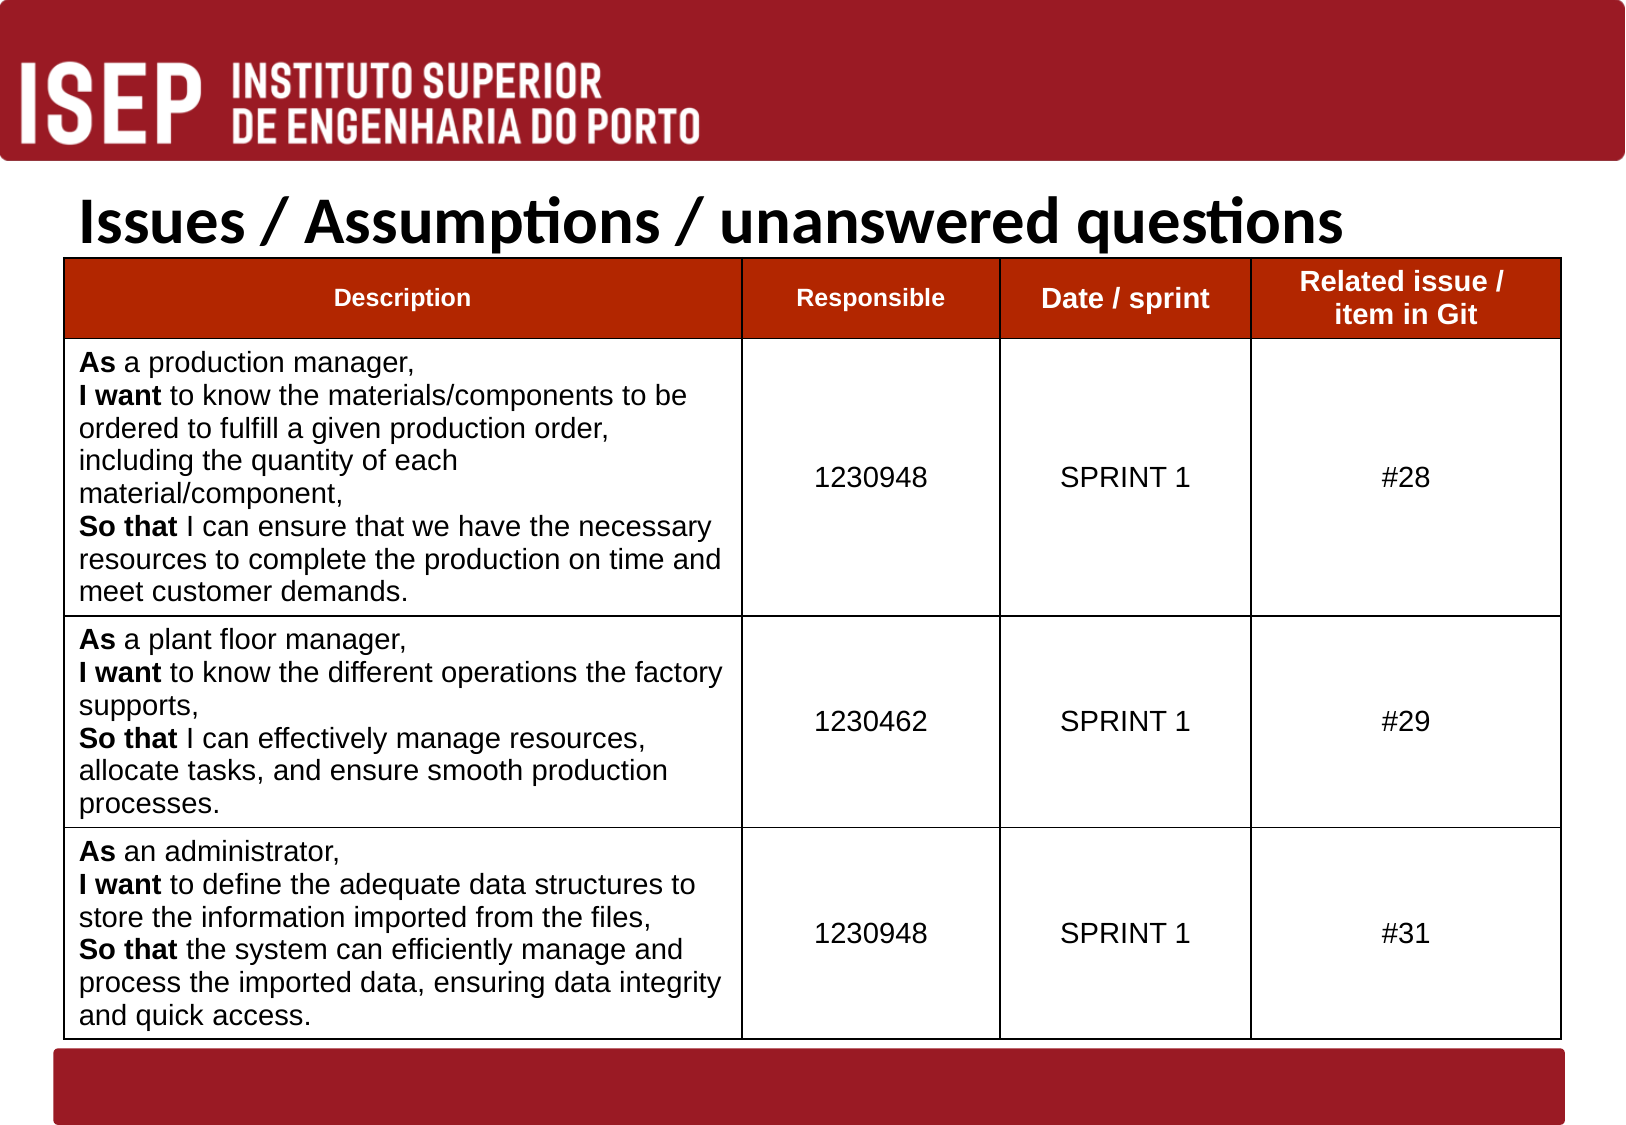

# Issues / Assumptions / unanswered questions
| Description | Responsible | Date / sprint | Related issue / item in Git |
| --- | --- | --- | --- |
| As a production manager, I want to know the materials/components to be ordered to fulfill a given production order, including the quantity of each material/component, So that I can ensure that we have the necessary resources to complete the production on time and meet customer demands. | 1230948 | SPRINT 1 | #28 |
| As a plant floor manager, I want to know the different operations the factory supports, So that I can effectively manage resources, allocate tasks, and ensure smooth production processes. | 1230462 | SPRINT 1 | #29 |
| As an administrator, I want to define the adequate data structures to store the information imported from the files, So that the system can efficiently manage and process the imported data, ensuring data integrity and quick access. | 1230948 | SPRINT 1 | #31 |